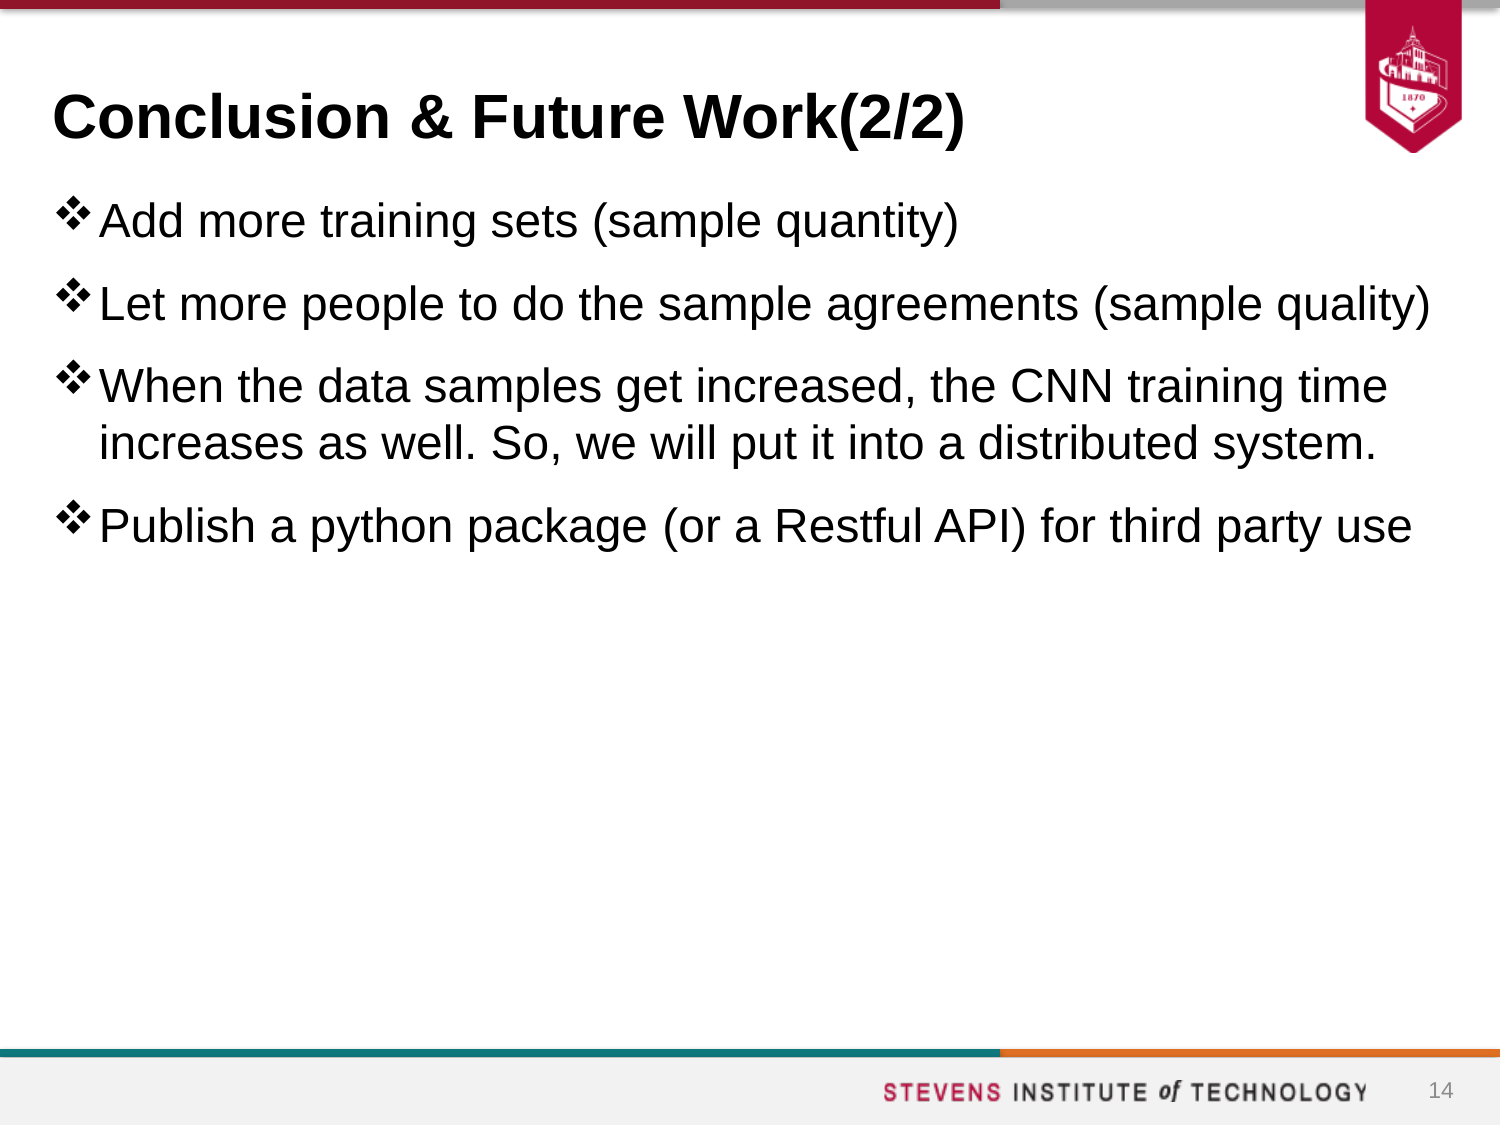

# Conclusion & Future Work(2/2)
Add more training sets (sample quantity)
Let more people to do the sample agreements (sample quality)
When the data samples get increased, the CNN training time increases as well. So, we will put it into a distributed system.
Publish a python package (or a Restful API) for third party use

14